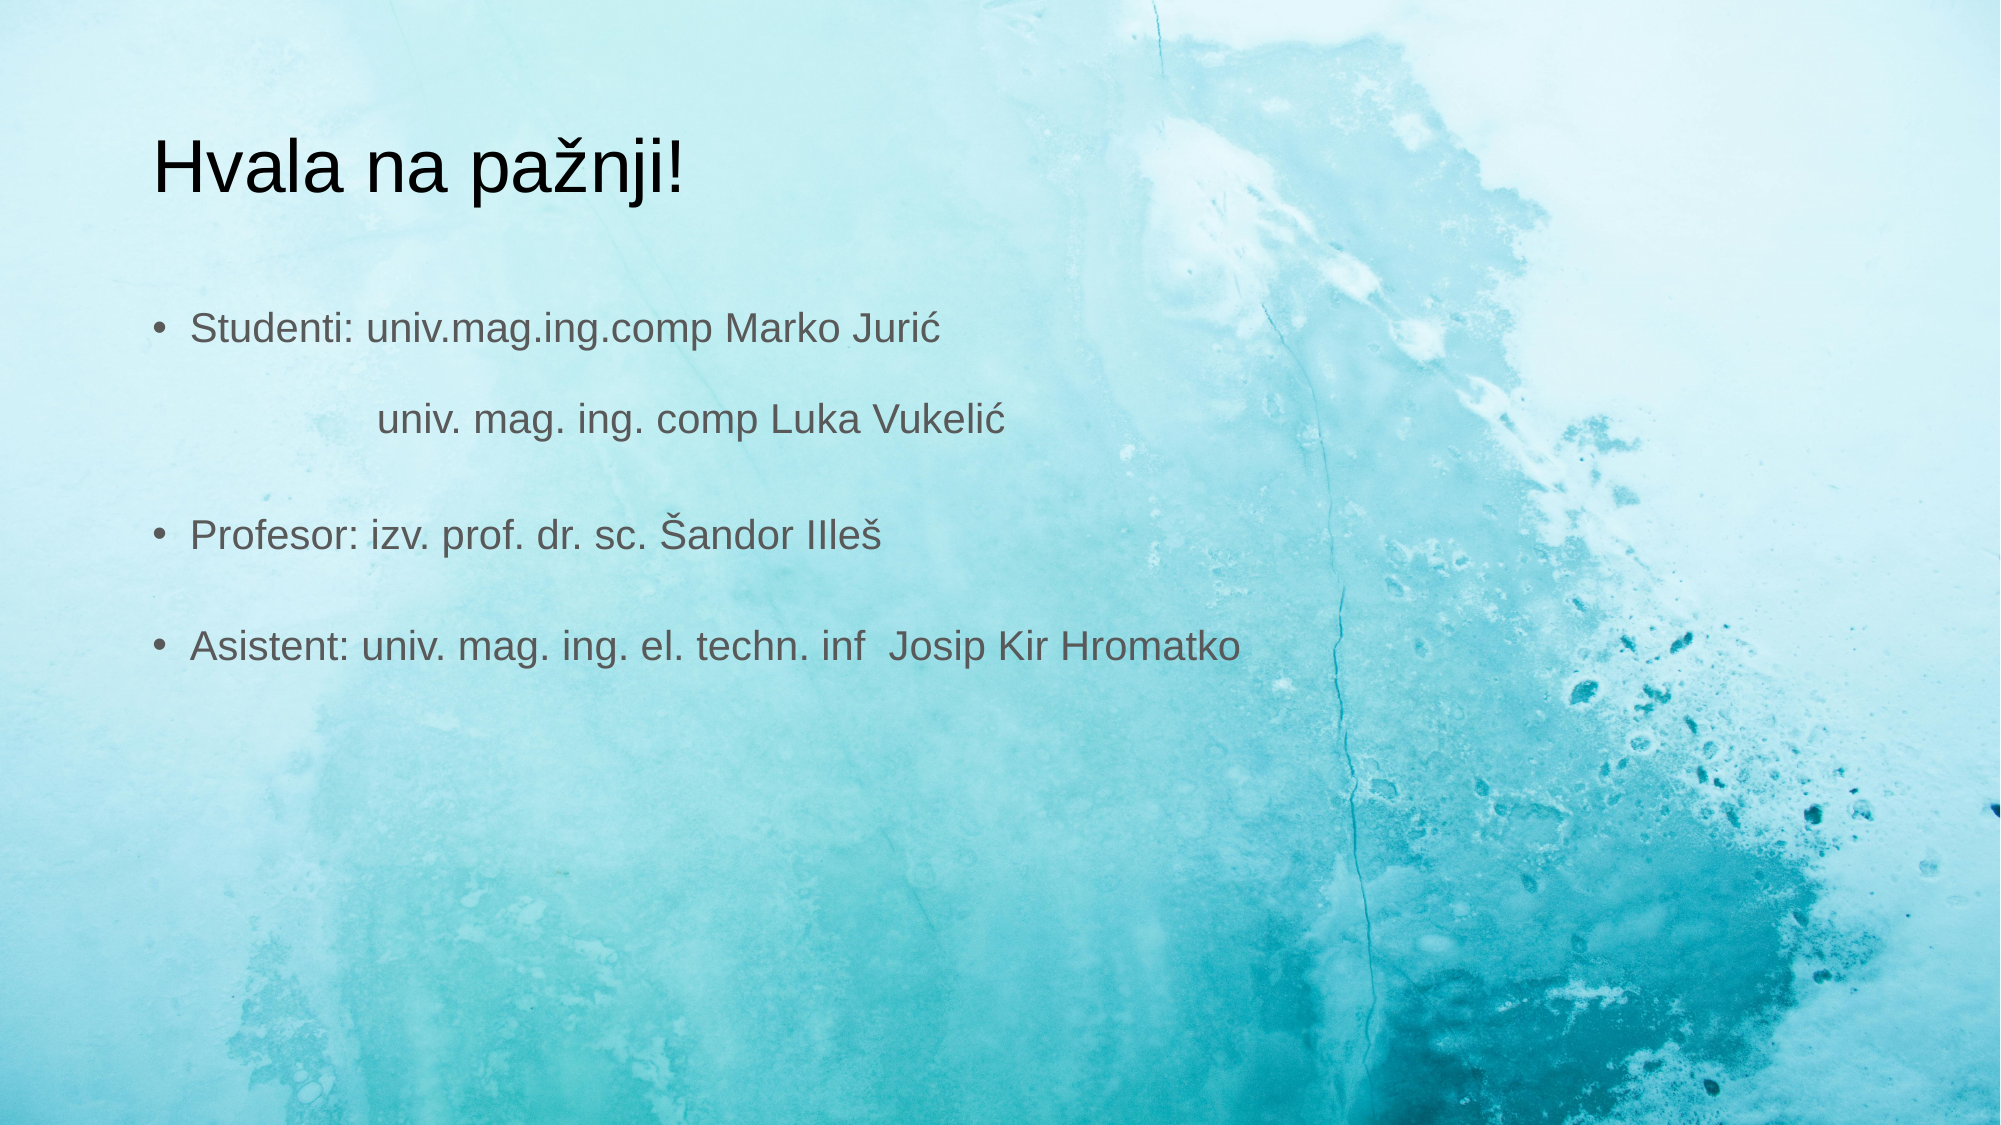

# Hvala na pažnji!
Studenti: univ.mag.ing.comp Marko Jurić
              
           univ. mag. ing. comp Luka Vukelić
Profesor: izv. prof. dr. sc. Šandor IIleš
Asistent: univ. mag. ing. el. techn. inf  Josip Kir Hromatko